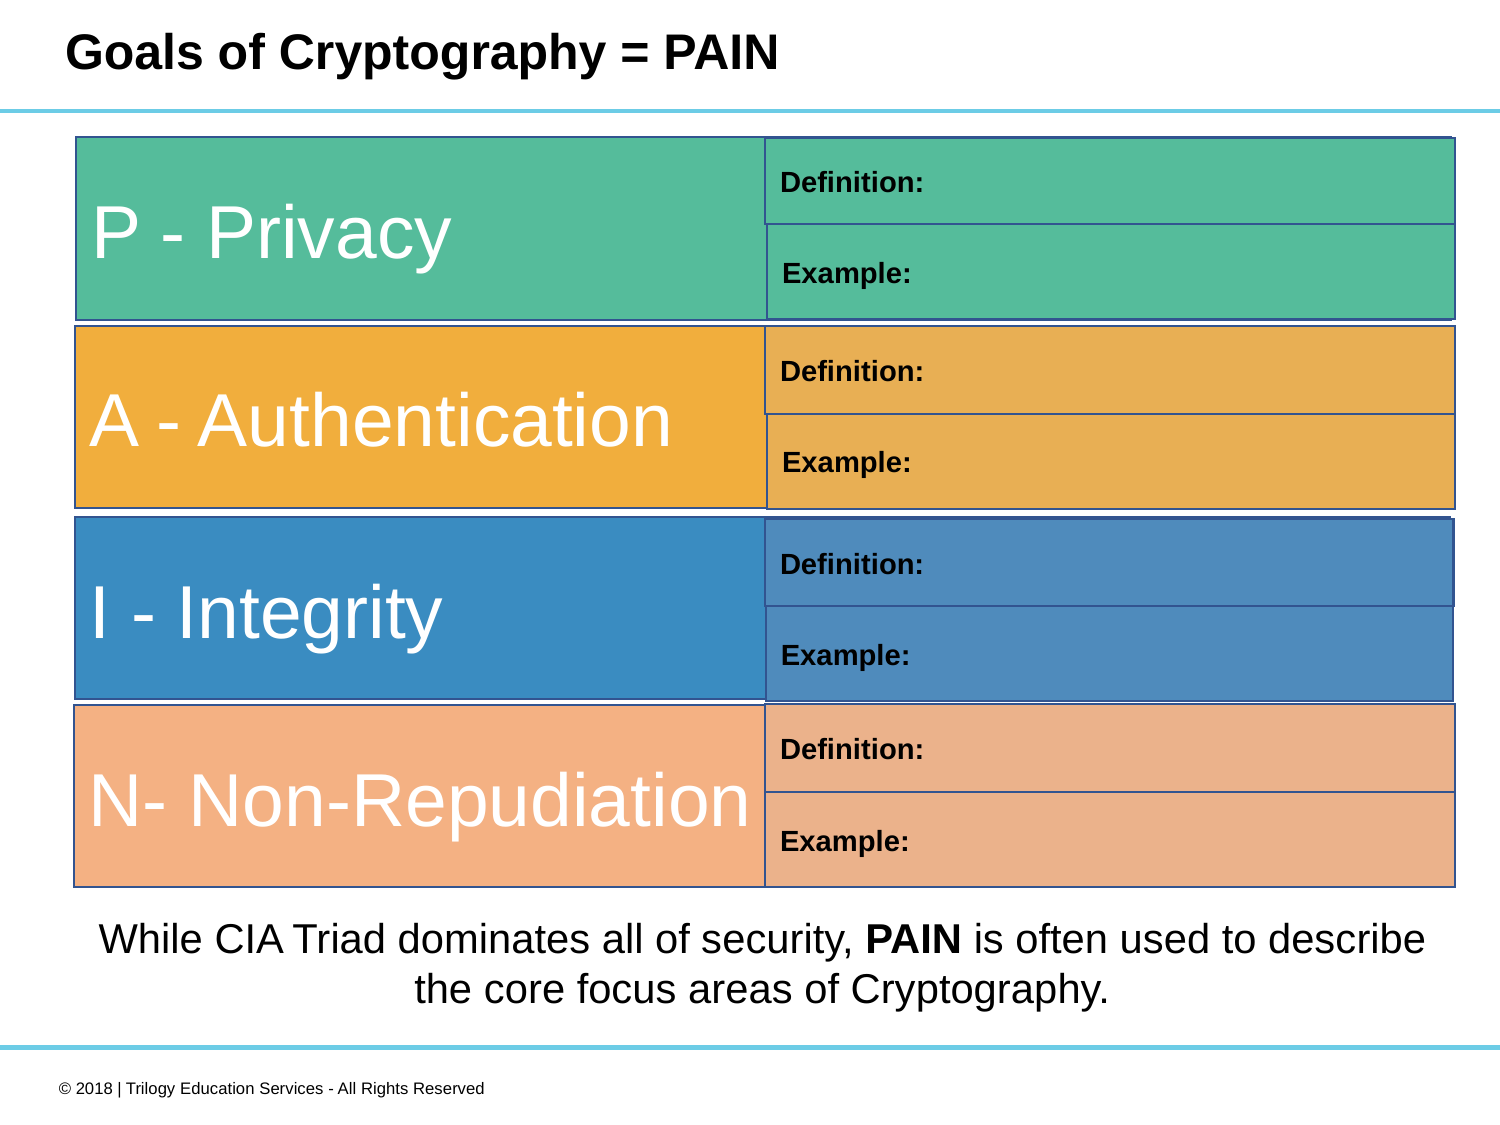

# Goals of Cryptography = PAIN
P - Privacy
Definition:
Example:
A - Authentication
Definition:
Example:
I - Integrity
Definition:
Example:
Definition:
N- Non-Repudiation
Example:
While CIA Triad dominates all of security, PAIN is often used to describe the core focus areas of Cryptography.